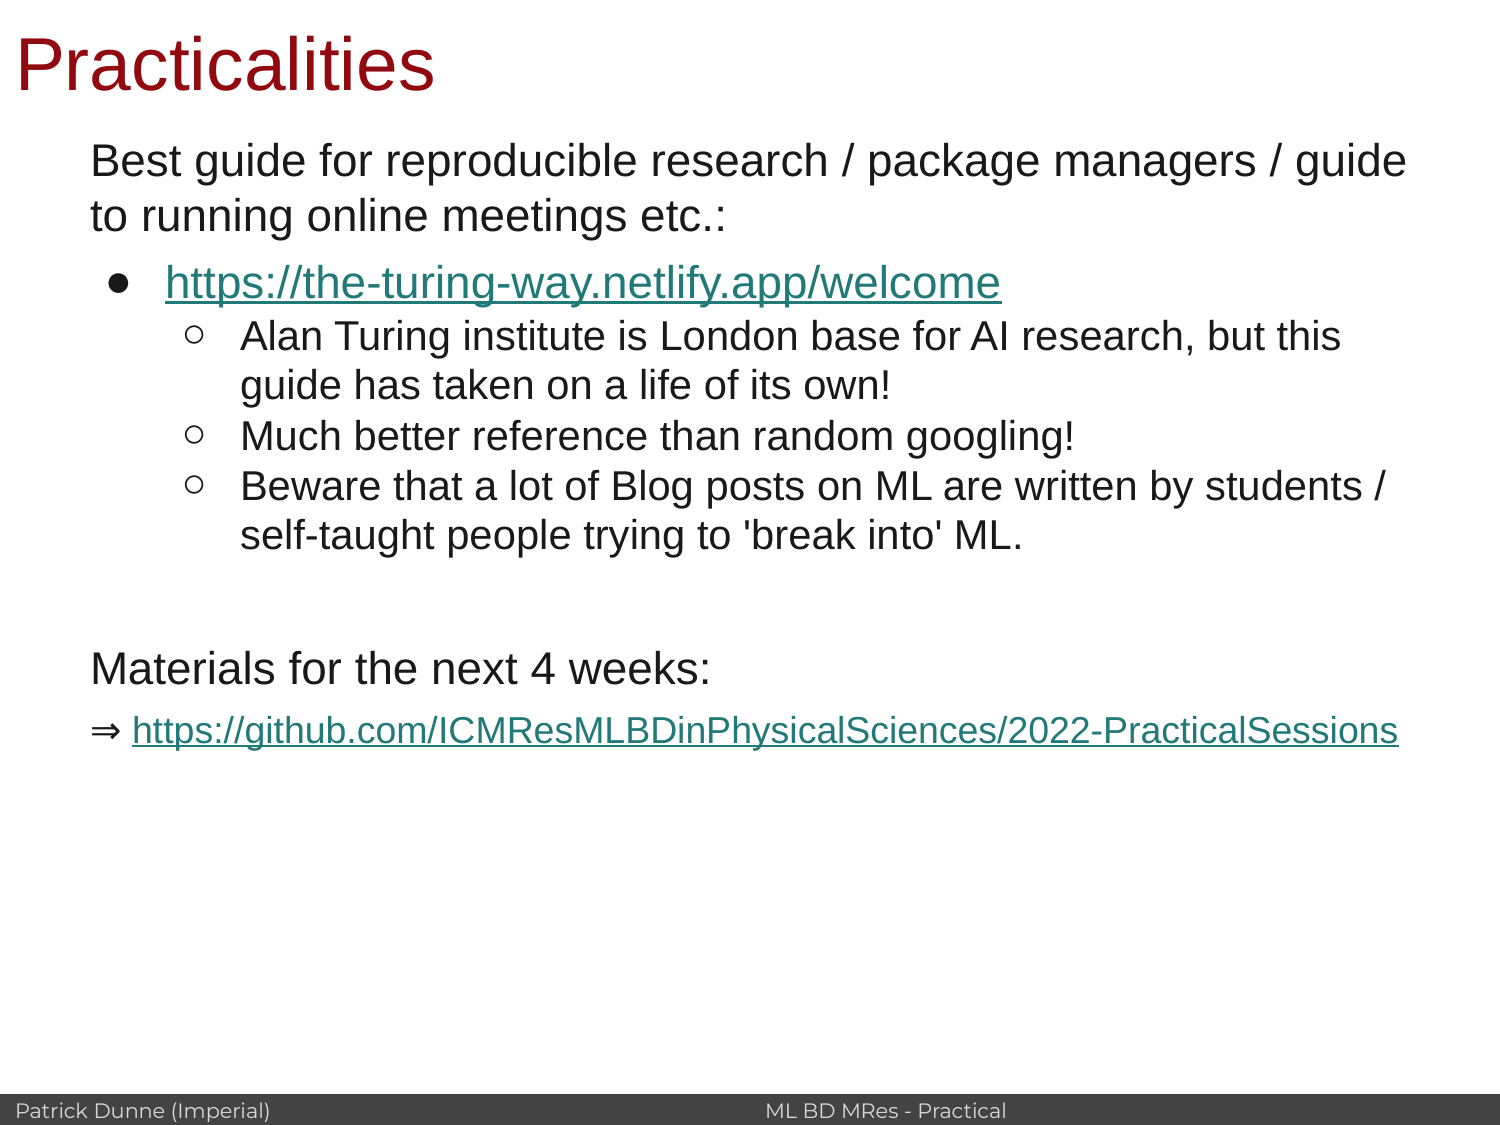

# Practicalities
Best guide for reproducible research / package managers / guide to running online meetings etc.:
https://the-turing-way.netlify.app/welcome
Alan Turing institute is London base for AI research, but this guide has taken on a life of its own!
Much better reference than random googling!
Beware that a lot of Blog posts on ML are written by students / self-taught people trying to 'break into' ML.

Materials for the next 4 weeks:
⇒ https://github.com/ICMResMLBDinPhysicalSciences/2022-PracticalSessions